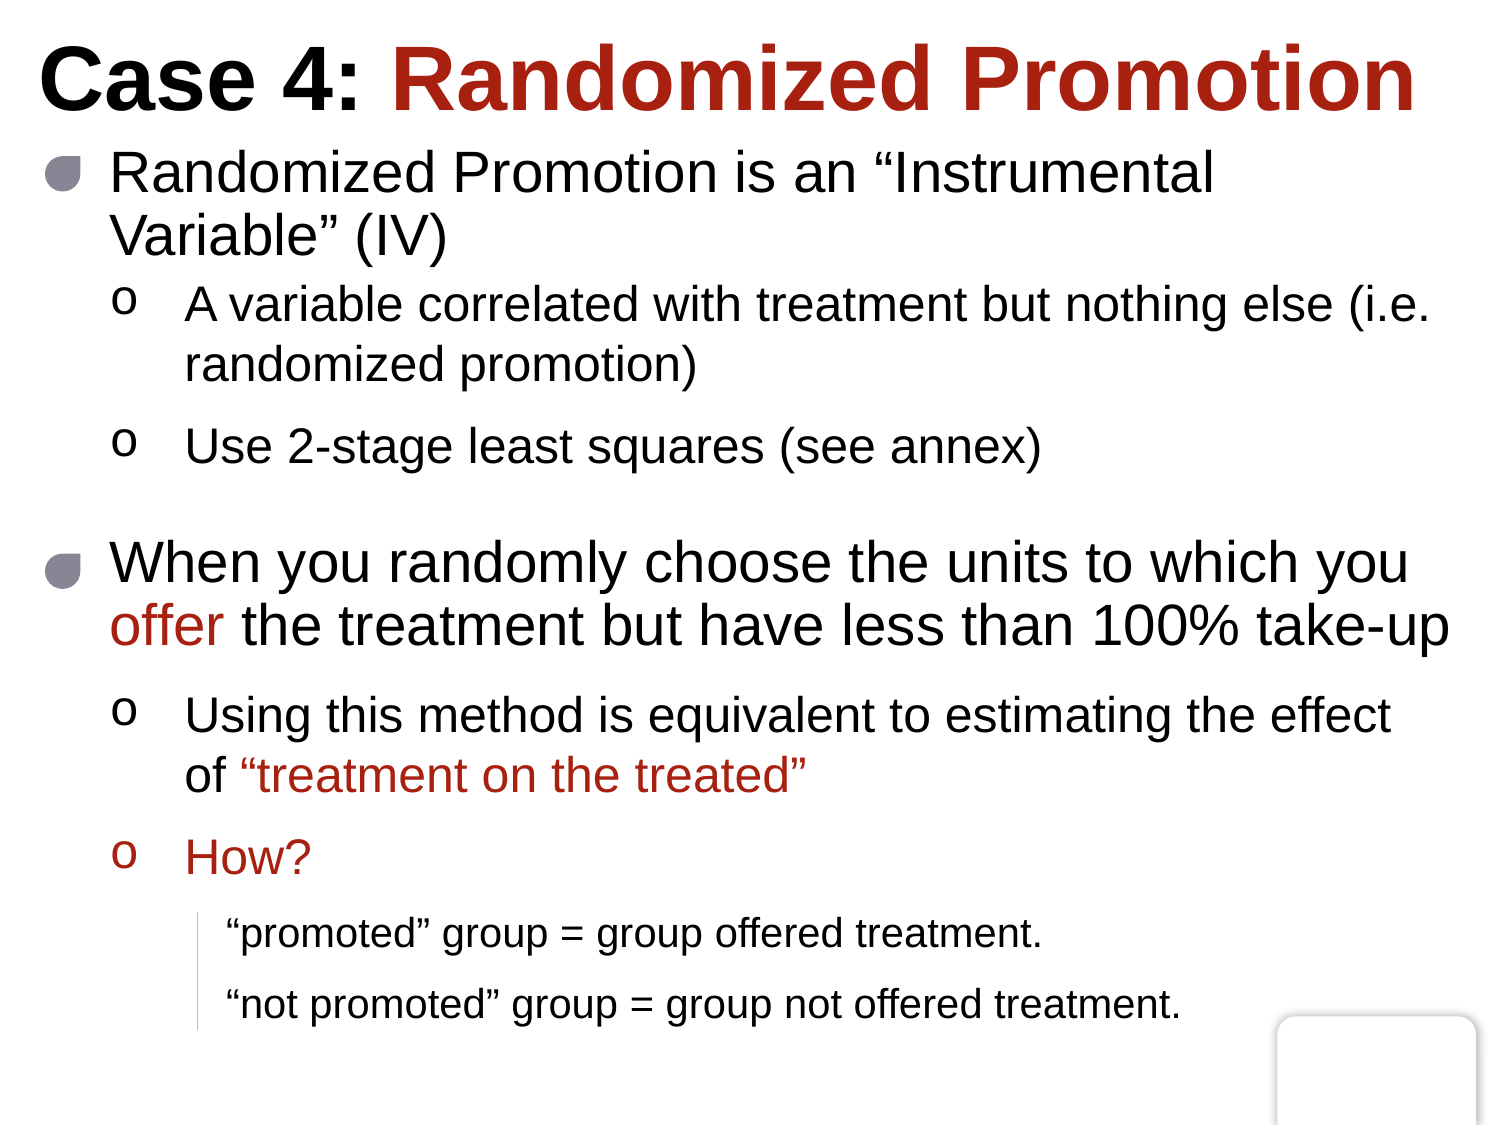

# Case 4: Randomized Promotion
Randomized Promotion is an “Instrumental Variable” (IV)

A variable correlated with treatment but nothing else (i.e. randomized promotion)
Use 2-stage least squares (see annex)
When you randomly choose the units to which you offer the treatment but have less than 100% take-up

Using this method is equivalent to estimating the effect of “treatment on the treated”
How?
“promoted” group = group offered treatment.
“not promoted” group = group not offered treatment.